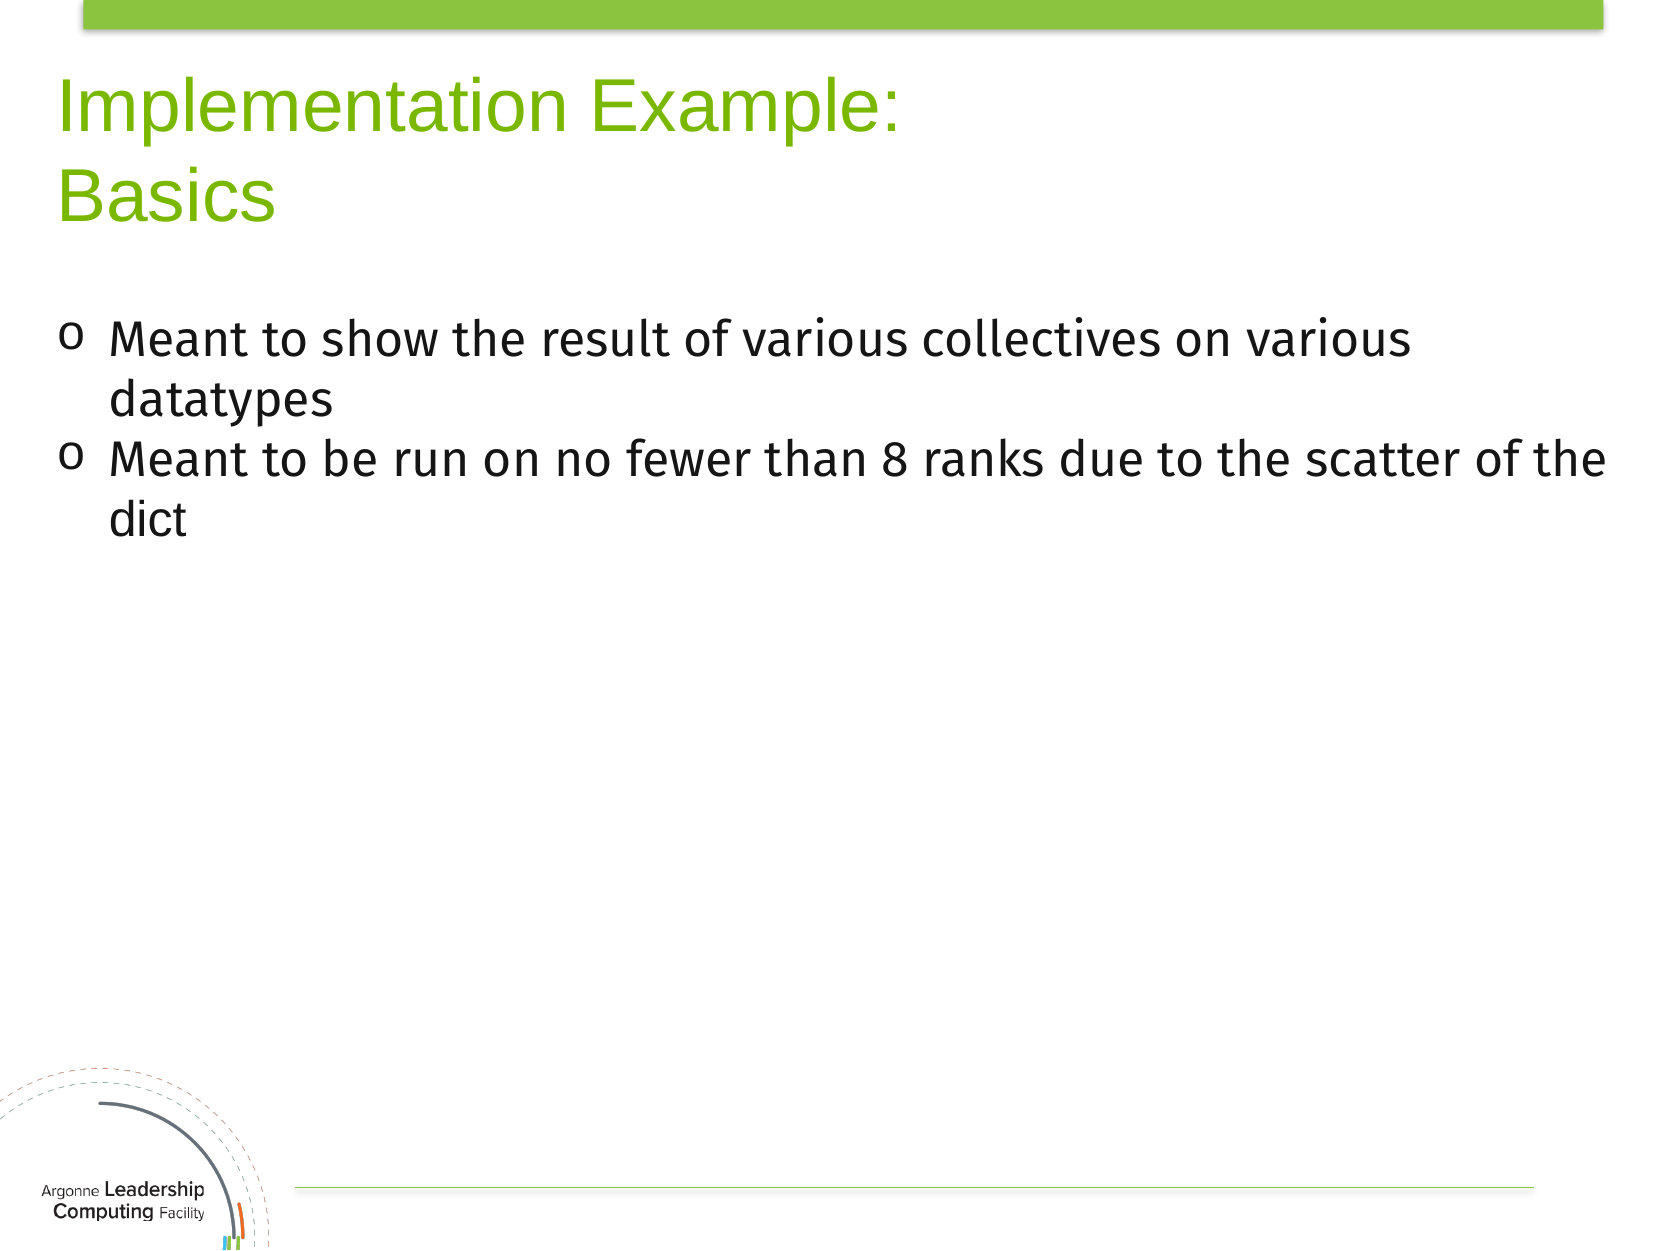

# Implementation Example: Basics
Meant to show the result of various collectives on various datatypes
Meant to be run on no fewer than 8 ranks due to the scatter of the dict